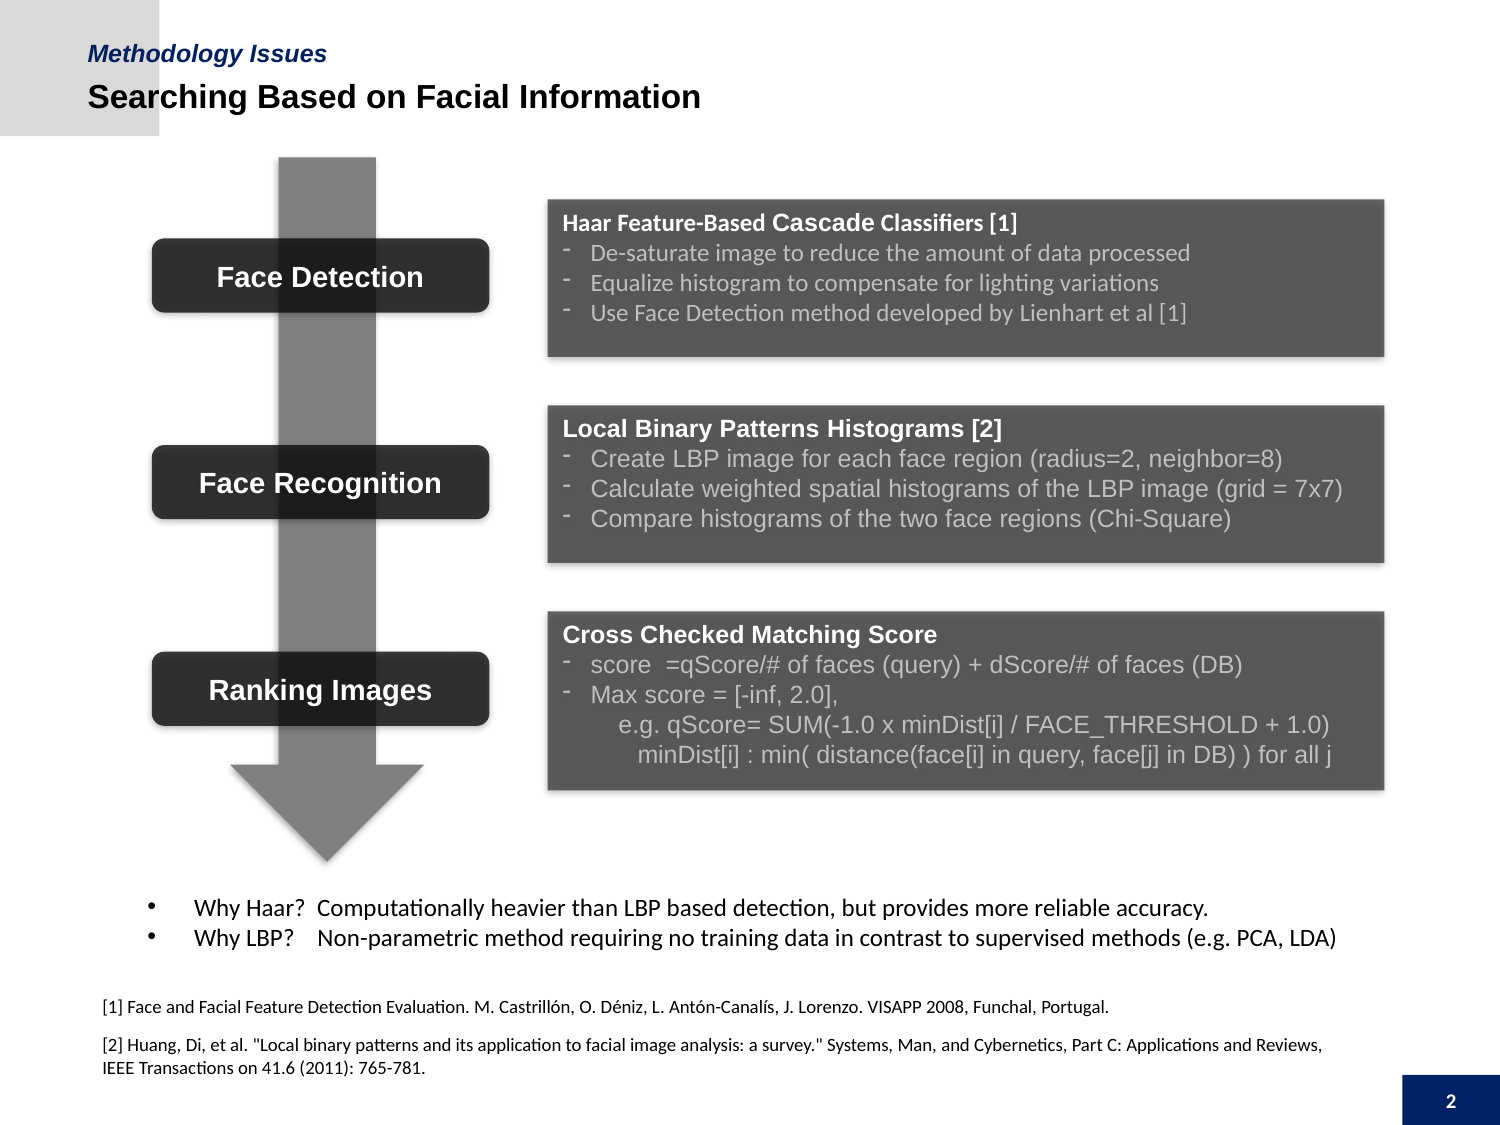

Methodology Issues
Searching Based on Facial Information

Haar Feature-Based Cascade Classifiers [1]
De-saturate image to reduce the amount of data processed
Equalize histogram to compensate for lighting variations
Use Face Detection method developed by Lienhart et al [1]

Face Detection
Local Binary Patterns Histograms [2]
Create LBP image for each face region (radius=2, neighbor=8)
Calculate weighted spatial histograms of the LBP image (grid = 7x7)
Compare histograms of the two face regions (Chi-Square)

Face Recognition
Cross Checked Matching Score
score  =qScore/# of faces (query) + dScore/# of faces (DB)
Max score = [-inf, 2.0],
    e.g. qScore= SUM(-1.0 x minDist[i] / FACE_THRESHOLD + 1.0)
minDist[i] : min( distance(face[i] in query, face[j] in DB) ) for all j

Ranking Images
Why Haar?  Computationally heavier than LBP based detection, but provides more reliable accuracy.
Why LBP?    Non-parametric method requiring no training data in contrast to supervised methods (e.g. PCA, LDA)
[1] Face and Facial Feature Detection Evaluation. M. Castrillón, O. Déniz, L. Antón-Canalís, J. Lorenzo. VISAPP 2008, Funchal, Portugal.
[2] Huang, Di, et al. "Local binary patterns and its application to facial image analysis: a survey." Systems, Man, and Cybernetics, Part C: Applications and Reviews, IEEE Transactions on 41.6 (2011): 765-781.